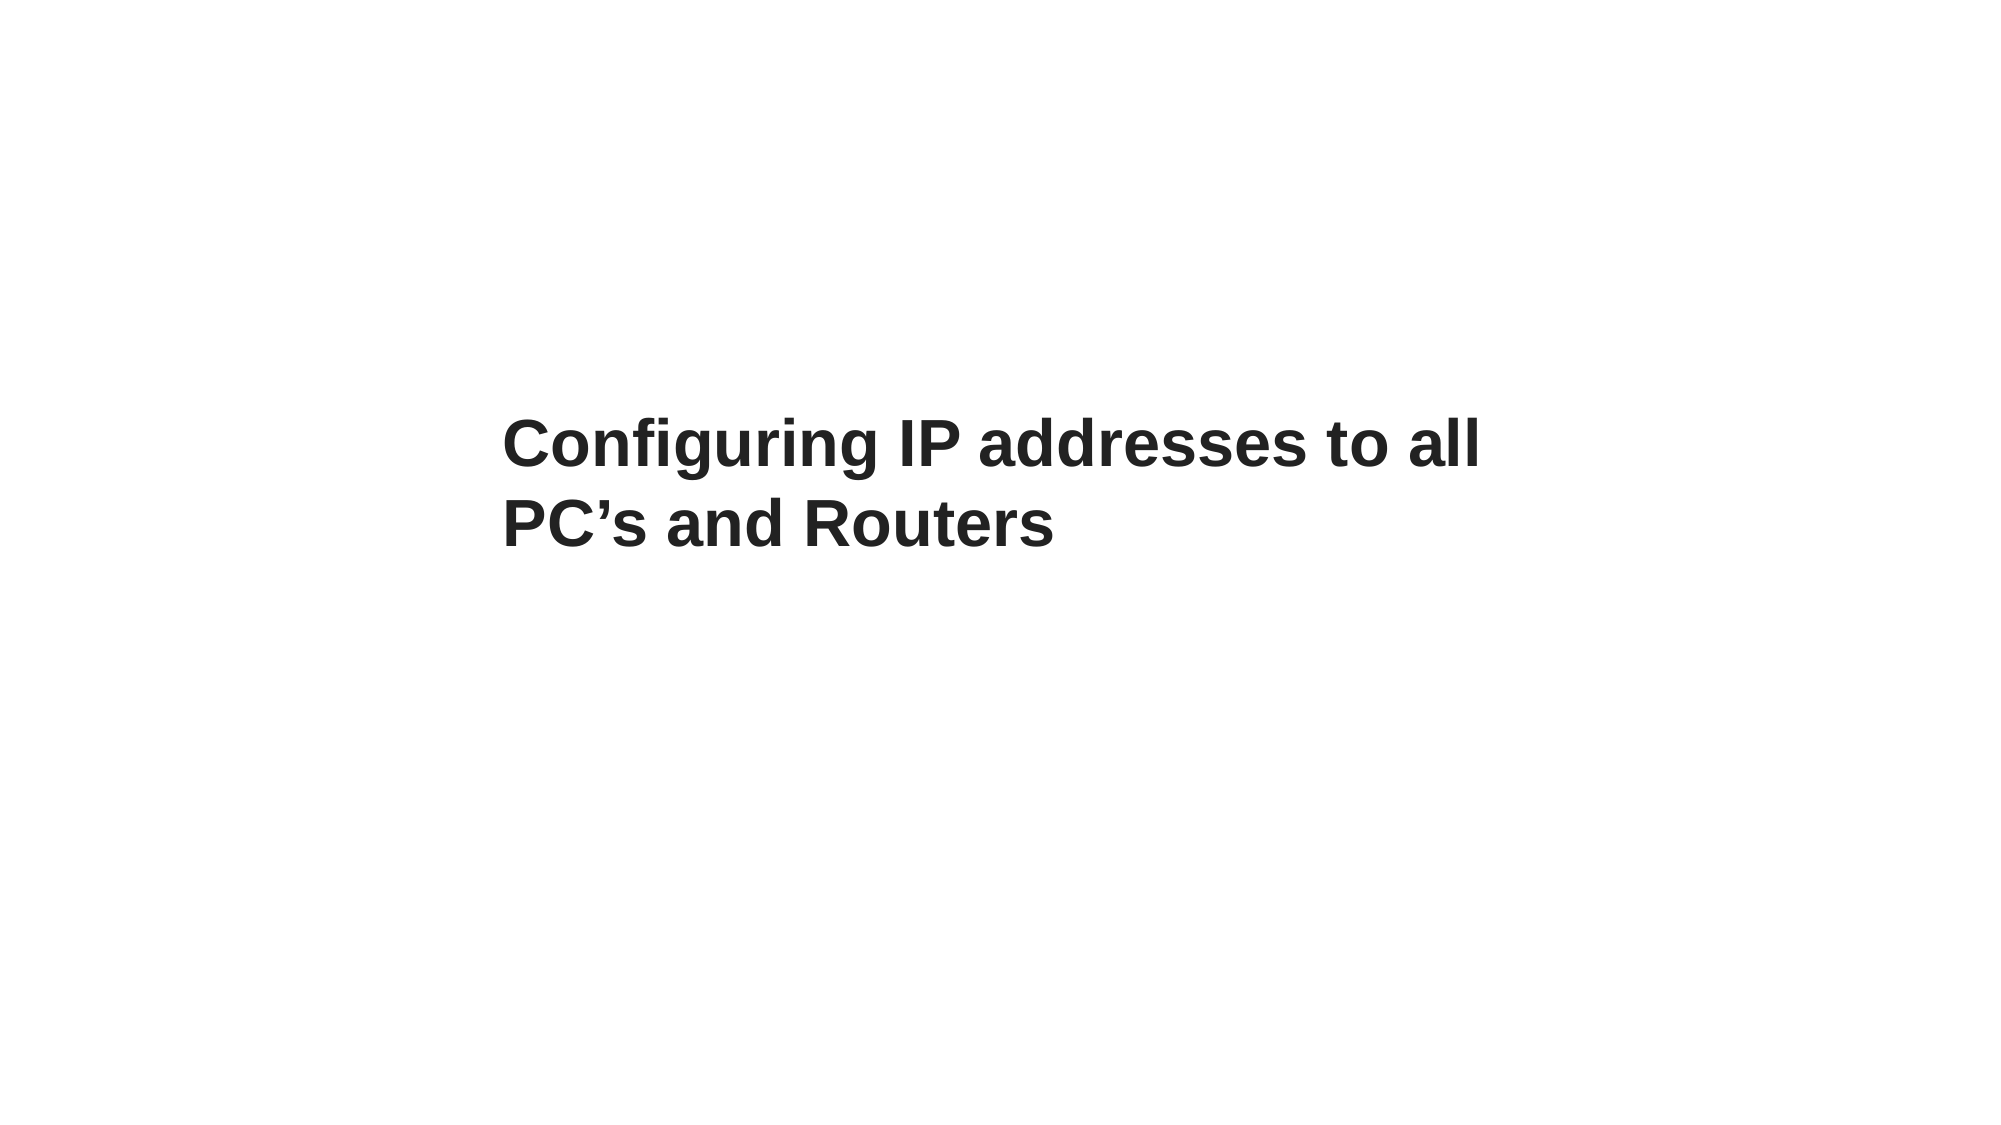

Configuring IP addresses to all PC’s and Routers